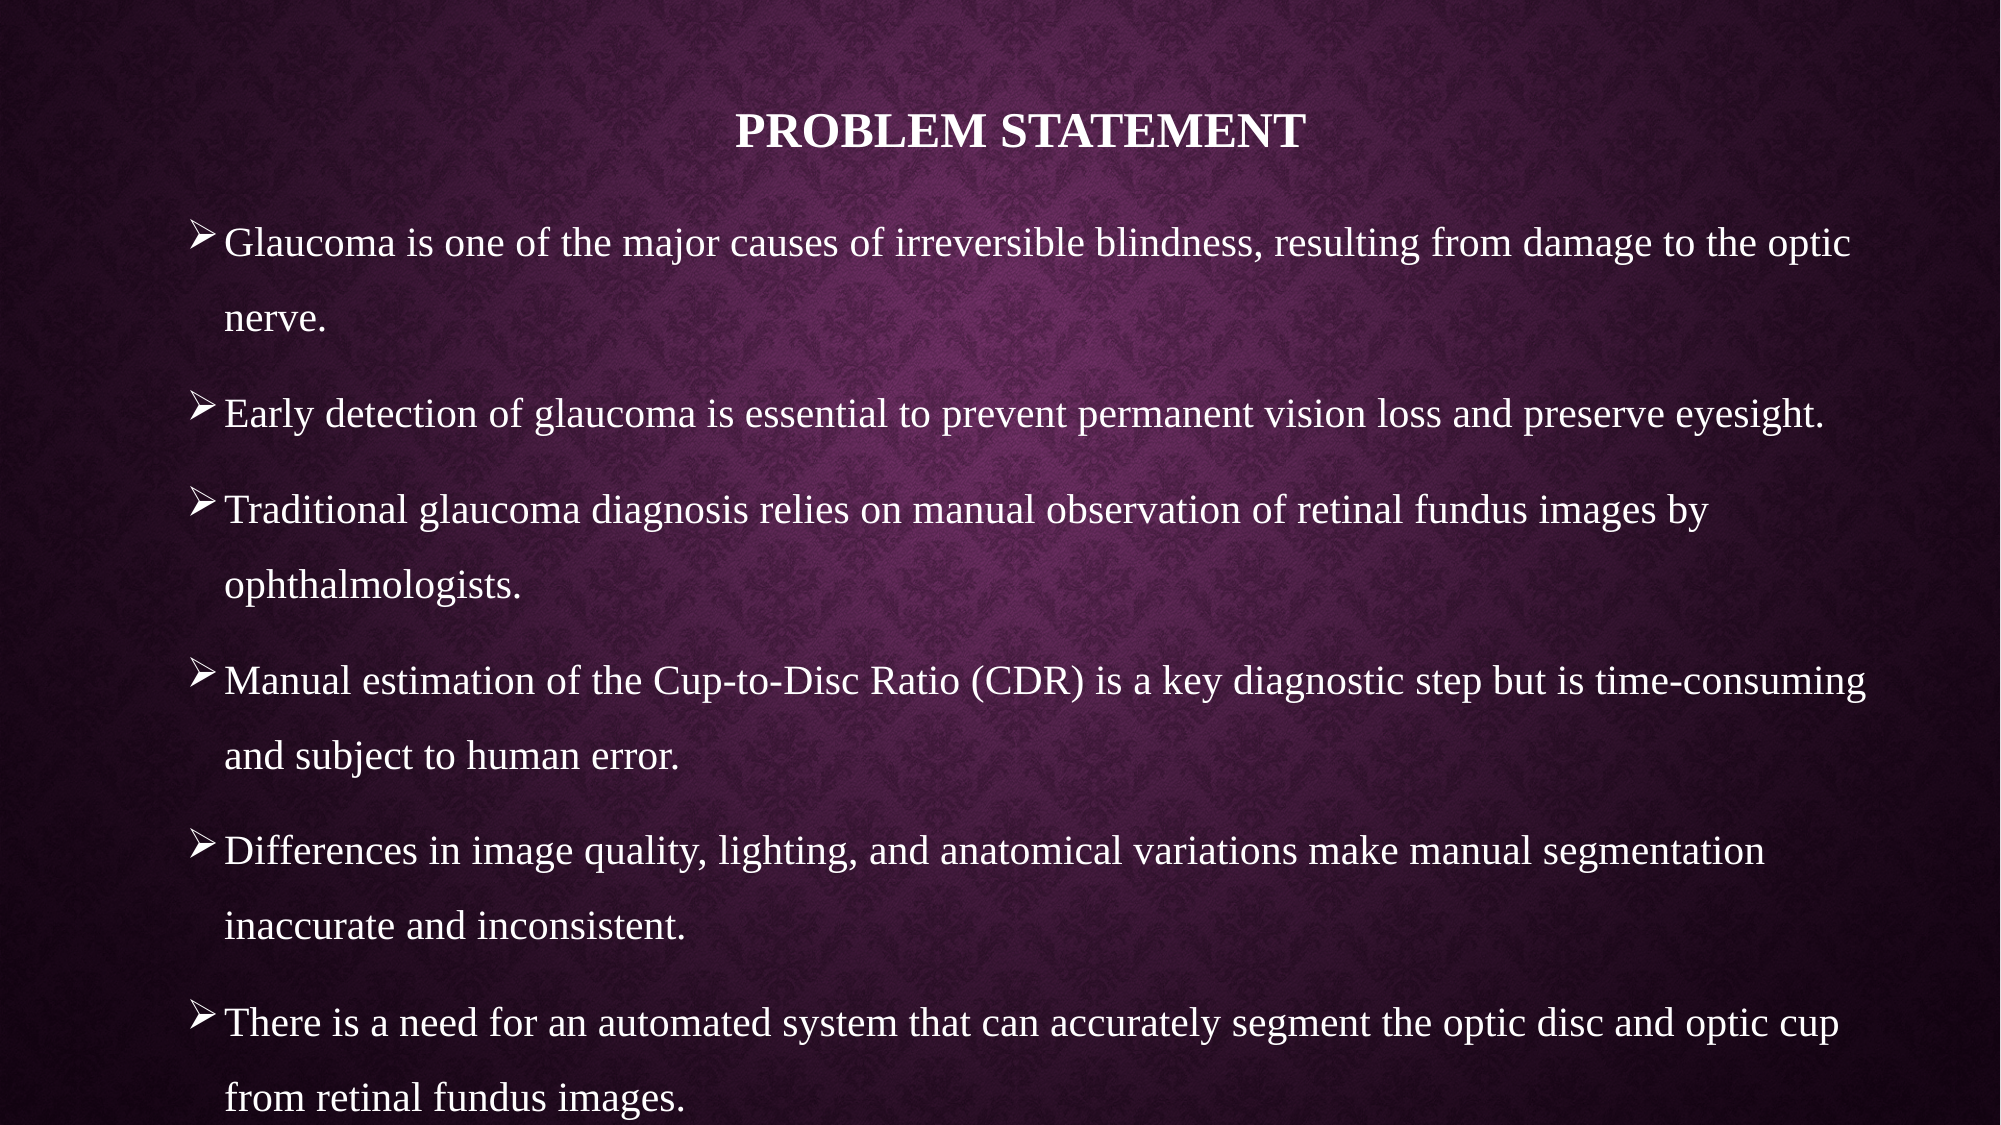

# Problem Statement
Glaucoma is one of the major causes of irreversible blindness, resulting from damage to the optic nerve.
Early detection of glaucoma is essential to prevent permanent vision loss and preserve eyesight.
Traditional glaucoma diagnosis relies on manual observation of retinal fundus images by ophthalmologists.
Manual estimation of the Cup-to-Disc Ratio (CDR) is a key diagnostic step but is time-consuming and subject to human error.
Differences in image quality, lighting, and anatomical variations make manual segmentation inaccurate and inconsistent.
There is a need for an automated system that can accurately segment the optic disc and optic cup from retinal fundus images.